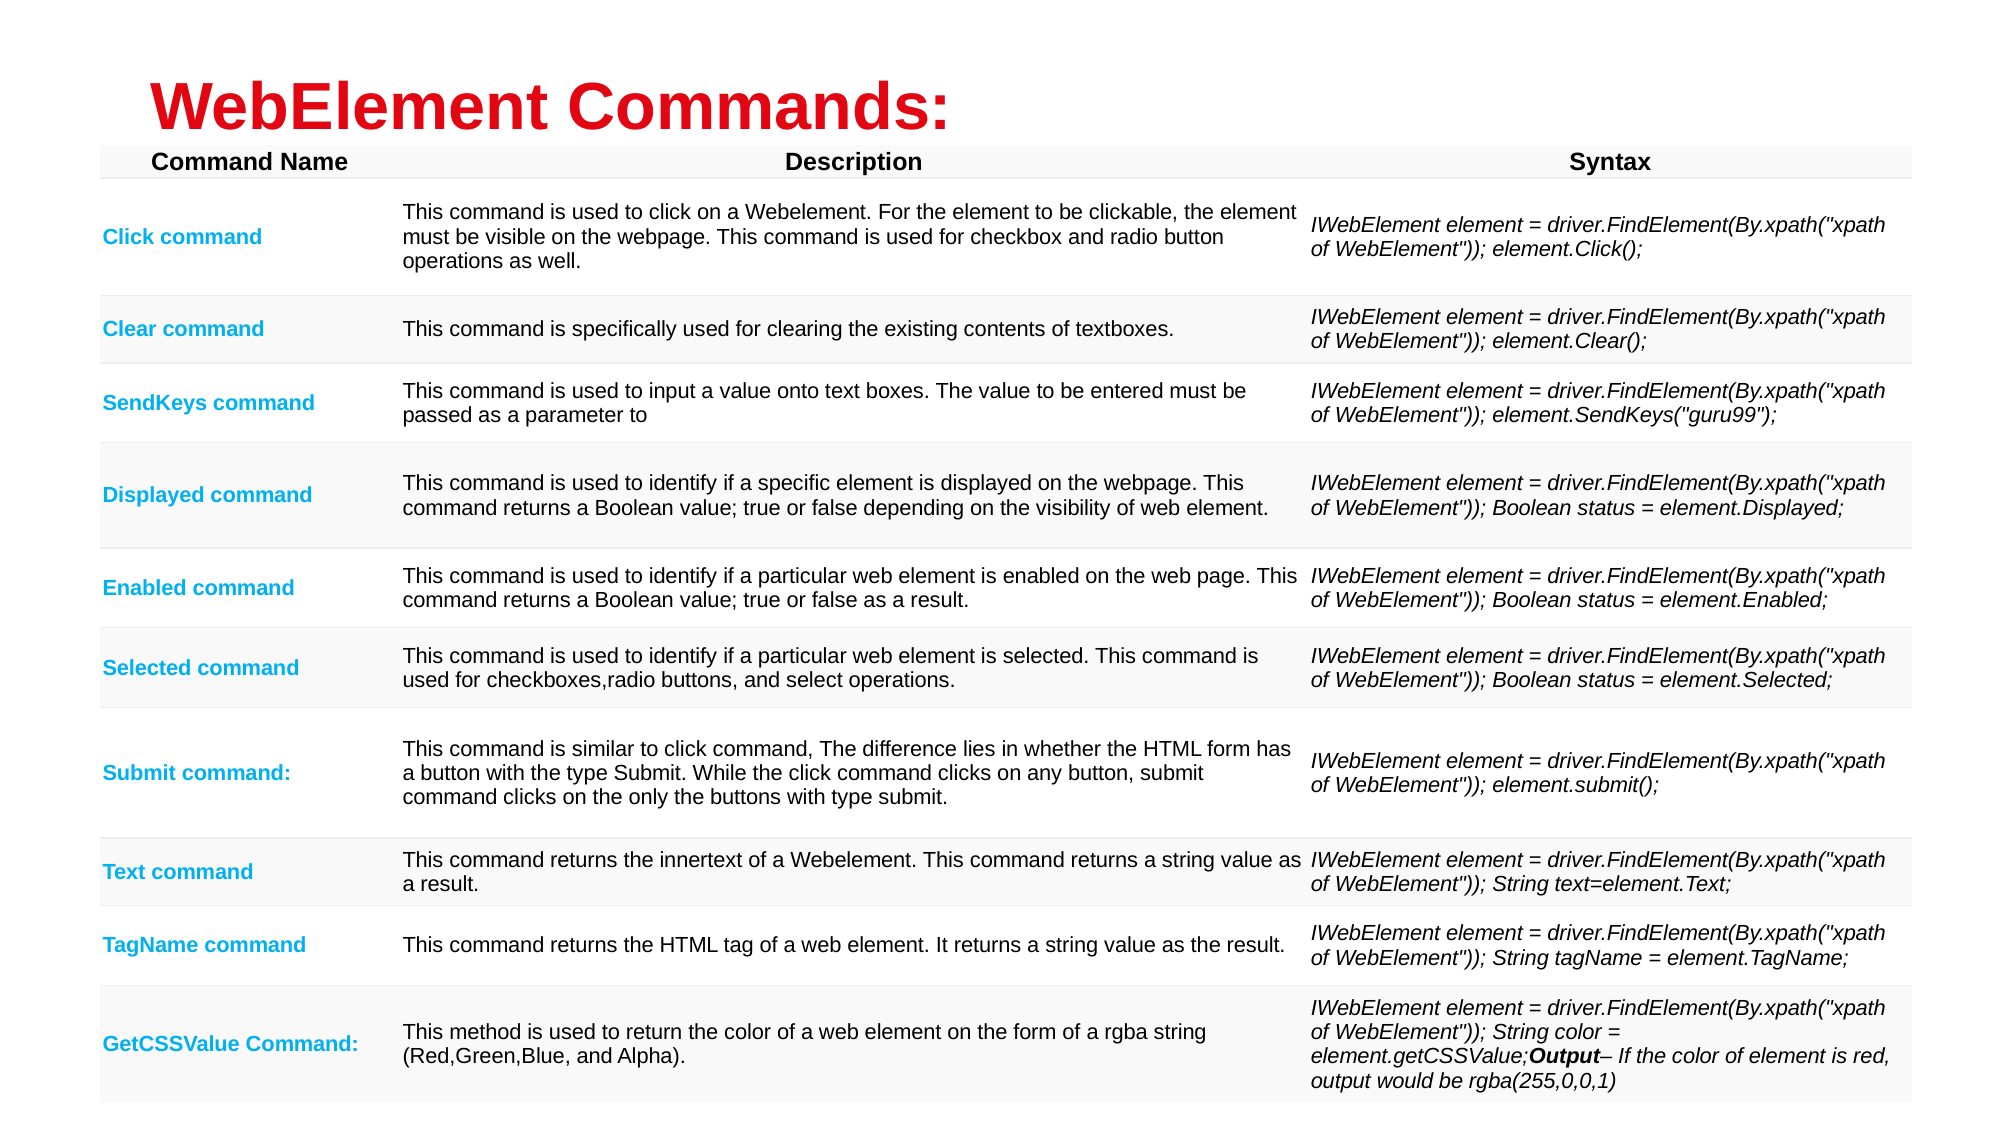

# WebElement Commands:
| Command Name | Description | Syntax |
| --- | --- | --- |
| Click command | This command is used to click on a Webelement. For the element to be clickable, the element must be visible on the webpage. This command is used for checkbox and radio button operations as well. | IWebElement element = driver.FindElement(By.xpath("xpath of WebElement")); element.Click(); |
| Clear command | This command is specifically used for clearing the existing contents of textboxes. | IWebElement element = driver.FindElement(By.xpath("xpath of WebElement")); element.Clear(); |
| SendKeys command | This command is used to input a value onto text boxes. The value to be entered must be passed as a parameter to | IWebElement element = driver.FindElement(By.xpath("xpath of WebElement")); element.SendKeys("guru99"); |
| Displayed command | This command is used to identify if a specific element is displayed on the webpage. This command returns a Boolean value; true or false depending on the visibility of web element. | IWebElement element = driver.FindElement(By.xpath("xpath of WebElement")); Boolean status = element.Displayed; |
| Enabled command | This command is used to identify if a particular web element is enabled on the web page. This command returns a Boolean value; true or false as a result. | IWebElement element = driver.FindElement(By.xpath("xpath of WebElement")); Boolean status = element.Enabled; |
| Selected command | This command is used to identify if a particular web element is selected. This command is used for checkboxes,radio buttons, and select operations. | IWebElement element = driver.FindElement(By.xpath("xpath of WebElement")); Boolean status = element.Selected; |
| Submit command: | This command is similar to click command, The difference lies in whether the HTML form has a button with the type Submit. While the click command clicks on any button, submit command clicks on the only the buttons with type submit. | IWebElement element = driver.FindElement(By.xpath("xpath of WebElement")); element.submit(); |
| Text command | This command returns the innertext of a Webelement. This command returns a string value as a result. | IWebElement element = driver.FindElement(By.xpath("xpath of WebElement")); String text=element.Text; |
| TagName command | This command returns the HTML tag of a web element. It returns a string value as the result. | IWebElement element = driver.FindElement(By.xpath("xpath of WebElement")); String tagName = element.TagName; |
| GetCSSValue Command: | This method is used to return the color of a web element on the form of a rgba string (Red,Green,Blue, and Alpha). | IWebElement element = driver.FindElement(By.xpath("xpath of WebElement")); String color = element.getCSSValue;Output– If the color of element is red, output would be rgba(255,0,0,1) |